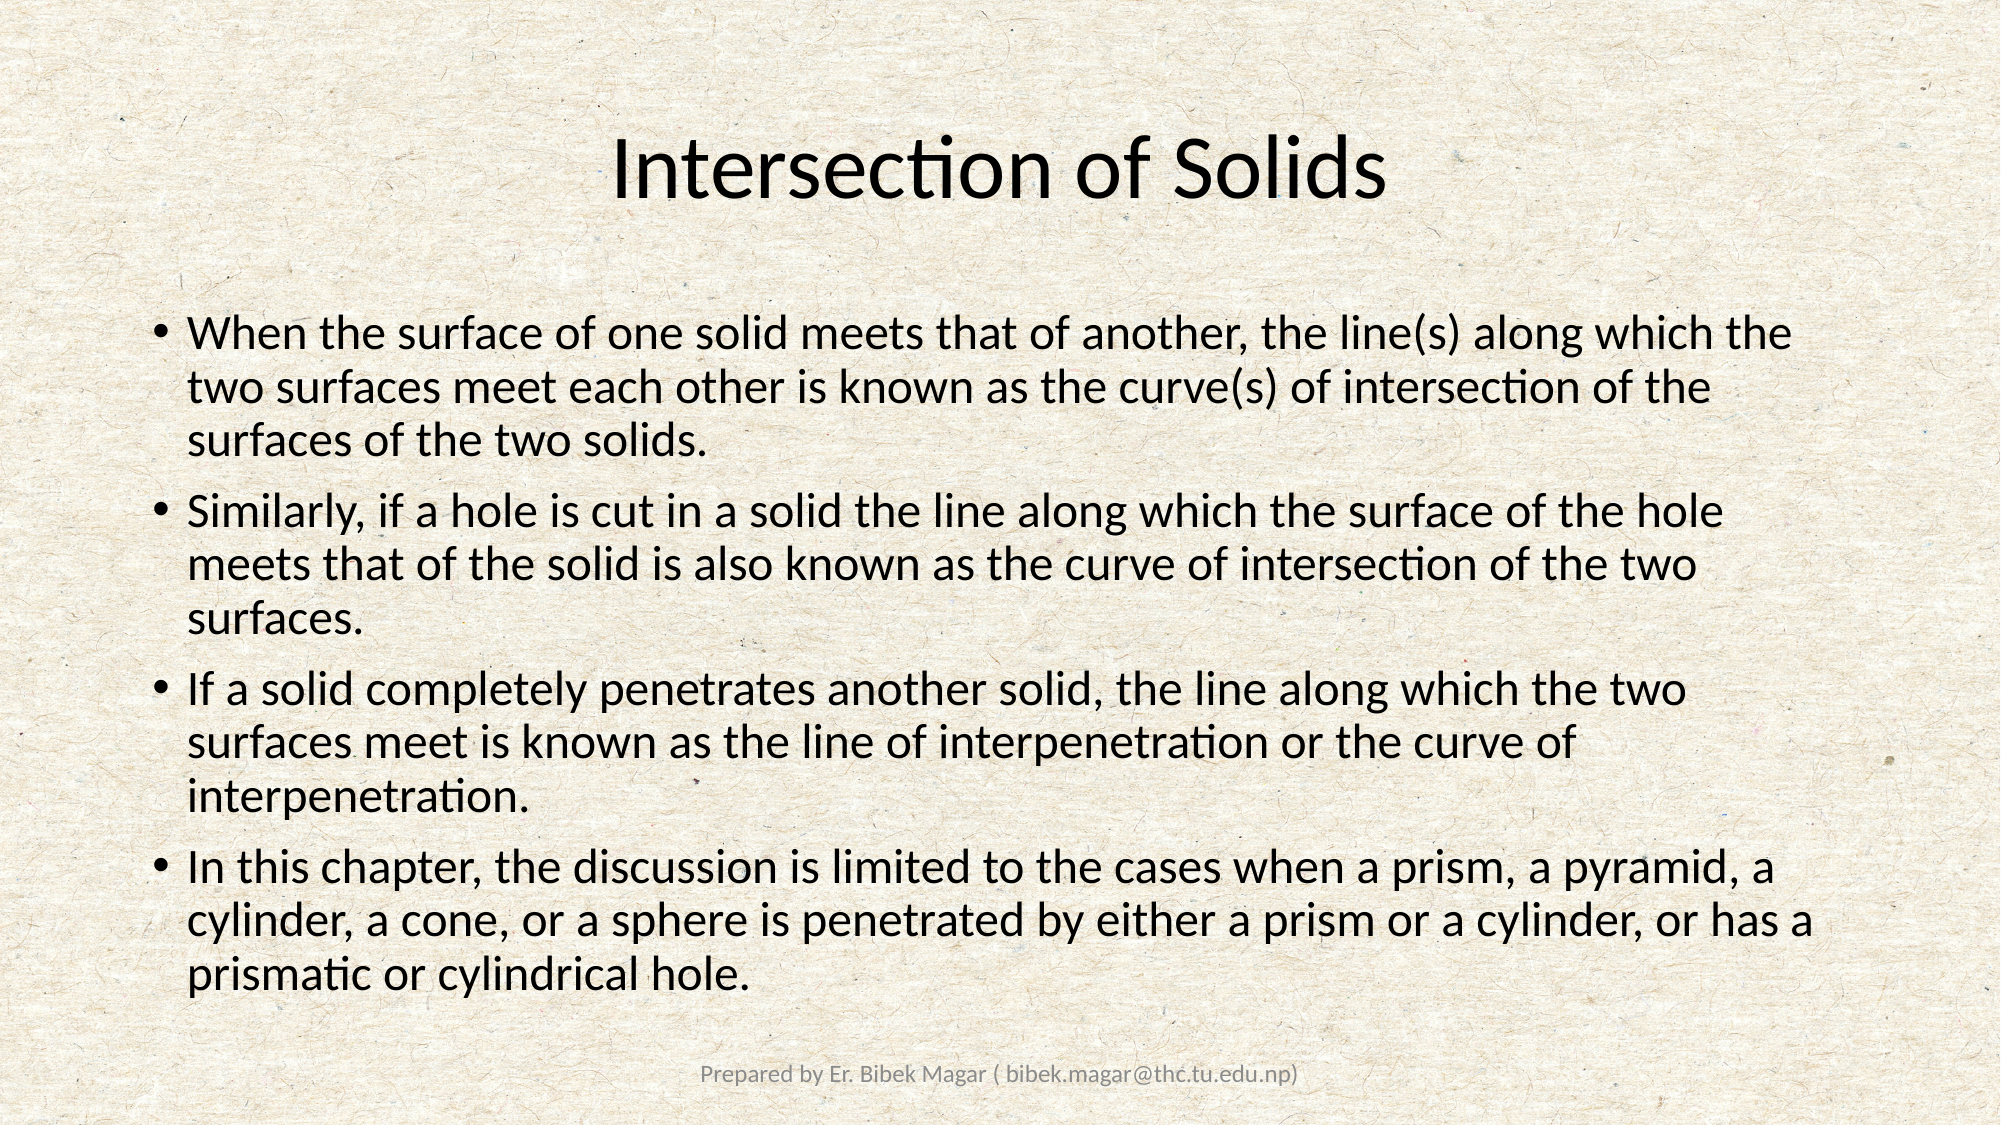

# Intersection of Solids
When the surface of one solid meets that of another, the line(s) along which the two surfaces meet each other is known as the curve(s) of intersection of the surfaces of the two solids.
Similarly, if a hole is cut in a solid the line along which the surface of the hole meets that of the solid is also known as the curve of intersection of the two surfaces.
If a solid completely penetrates another solid, the line along which the two surfaces meet is known as the line of interpenetration or the curve of interpenetration.
In this chapter, the discussion is limited to the cases when a prism, a pyramid, a cylinder, a cone, or a sphere is penetrated by either a prism or a cylinder, or has a prismatic or cylindrical hole.
Prepared by Er. Bibek Magar ( bibek.magar@thc.tu.edu.np)